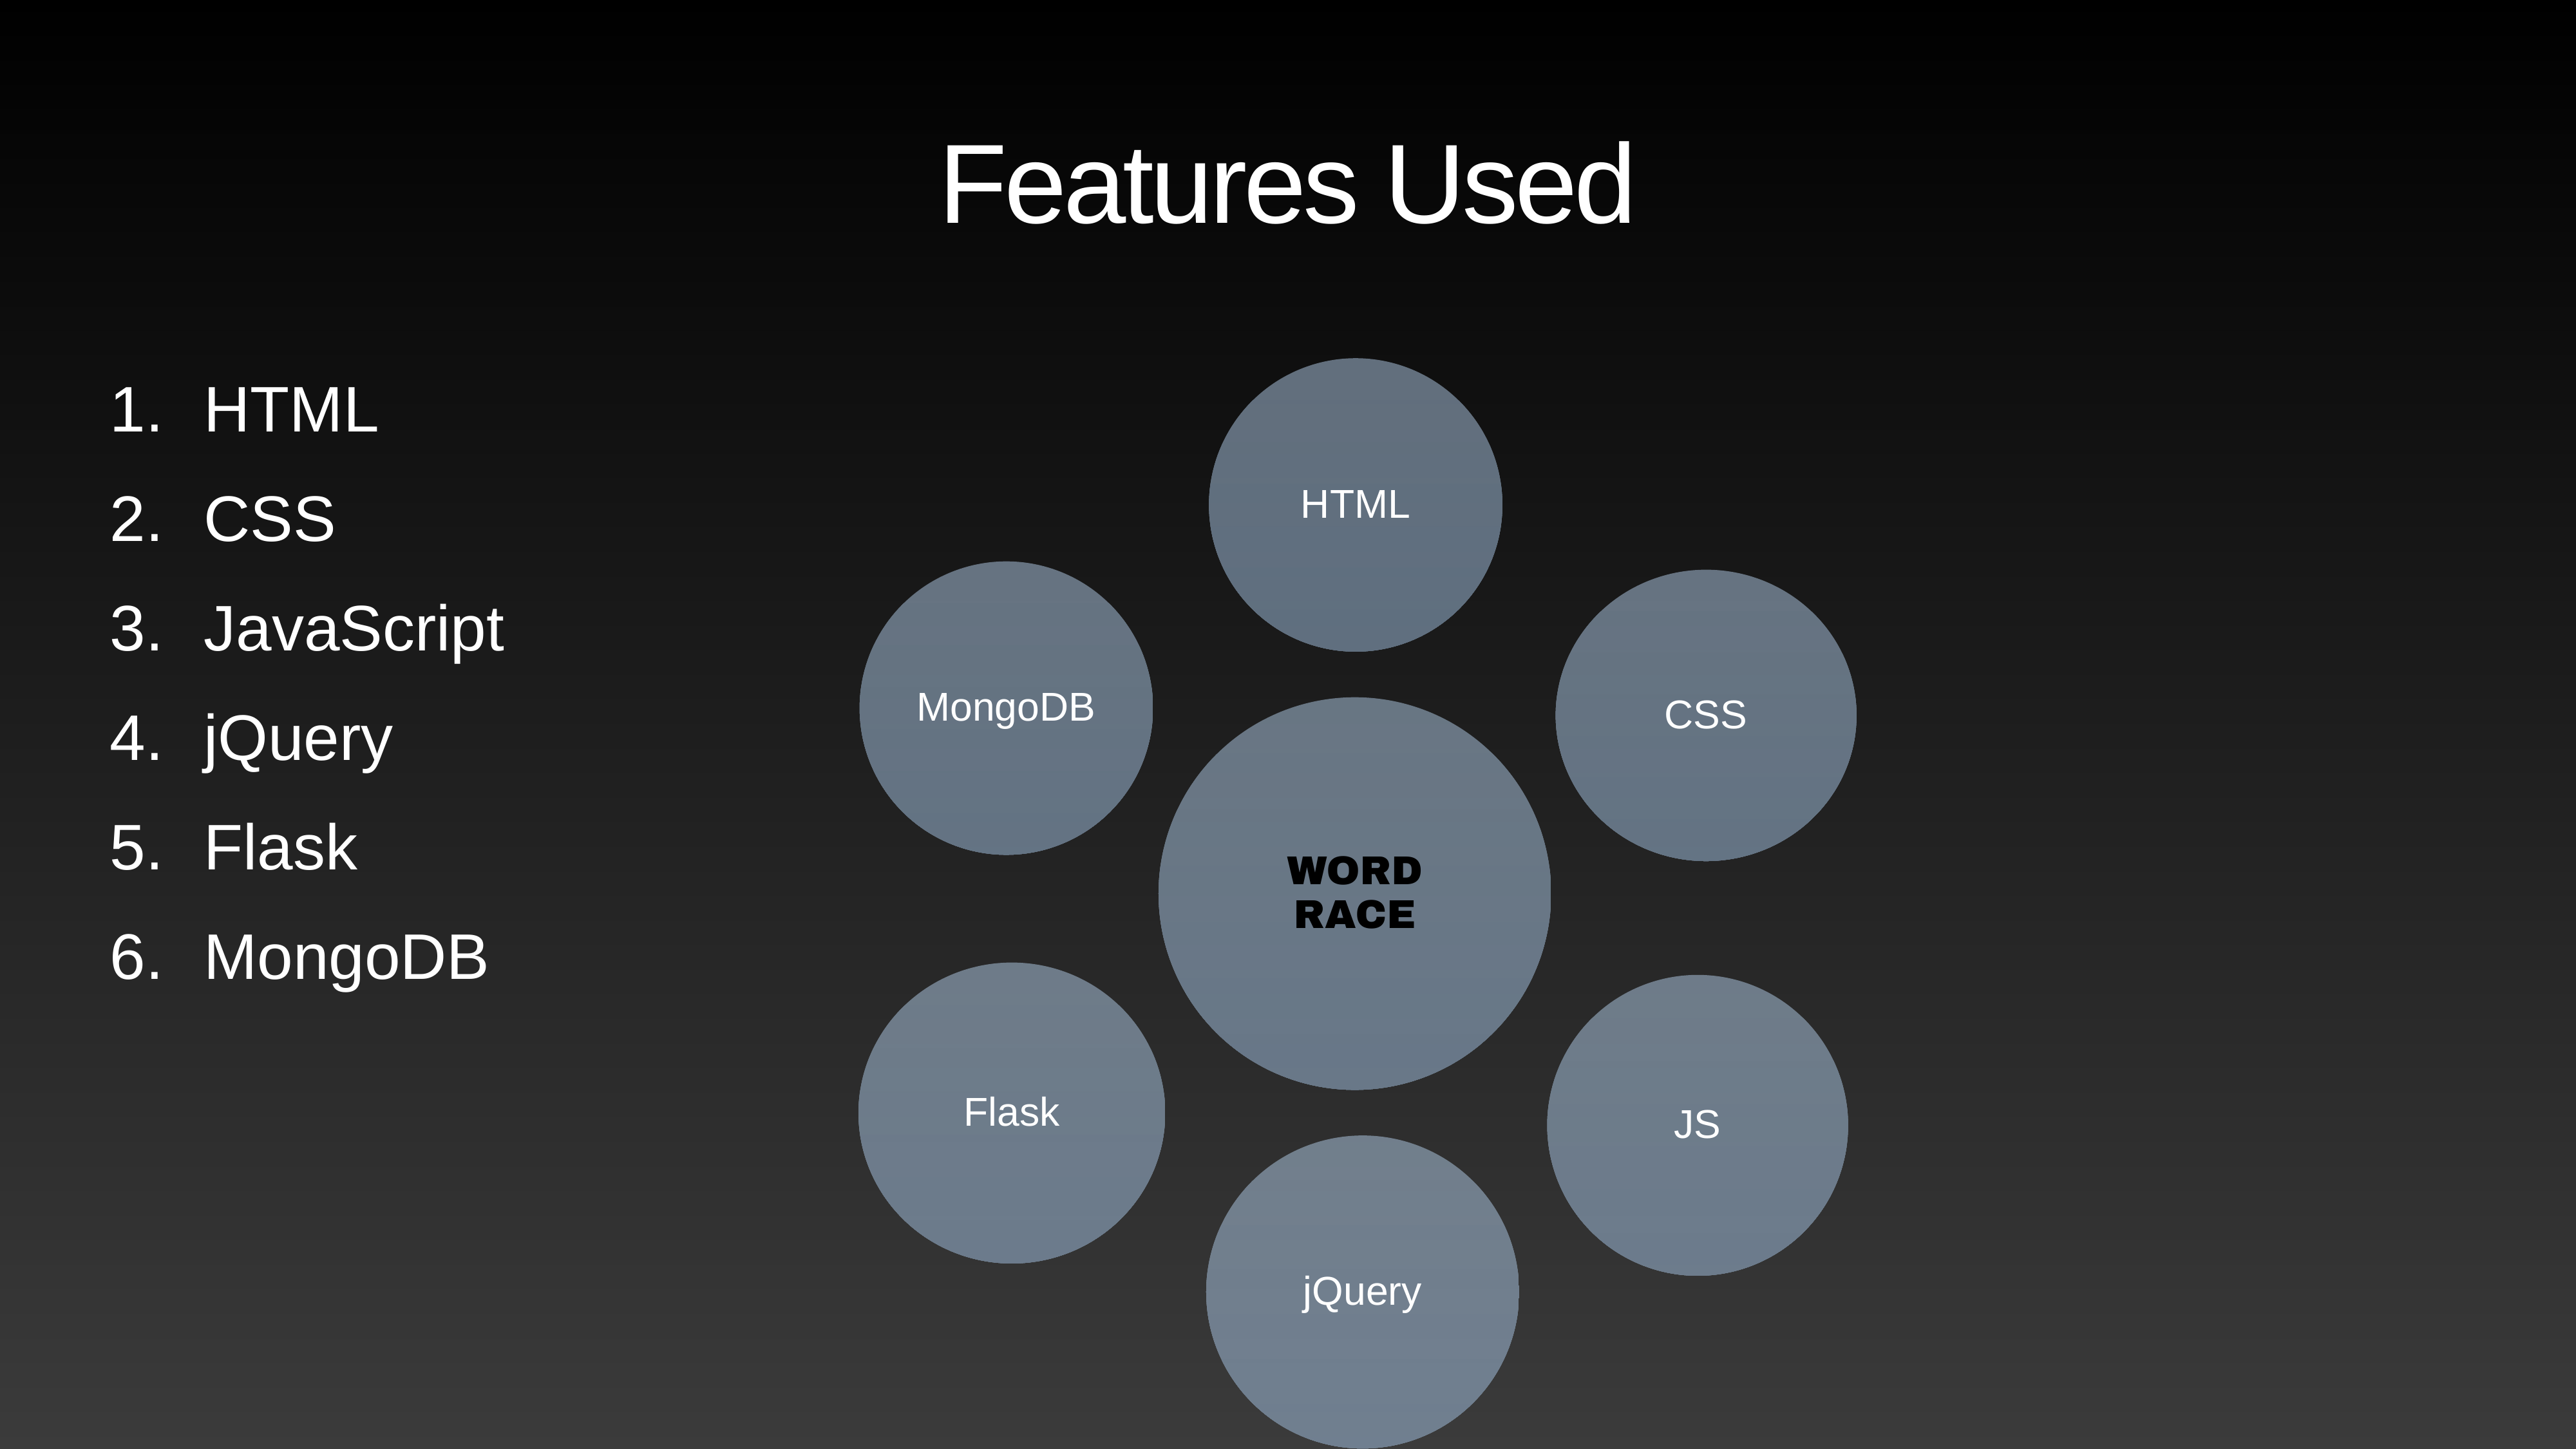

# Features Used
HTML
HTML
CSS
JavaScript
jQuery
Flask
MongoDB
MongoDB
CSS
WORD RACE
Flask
JS
jQuery